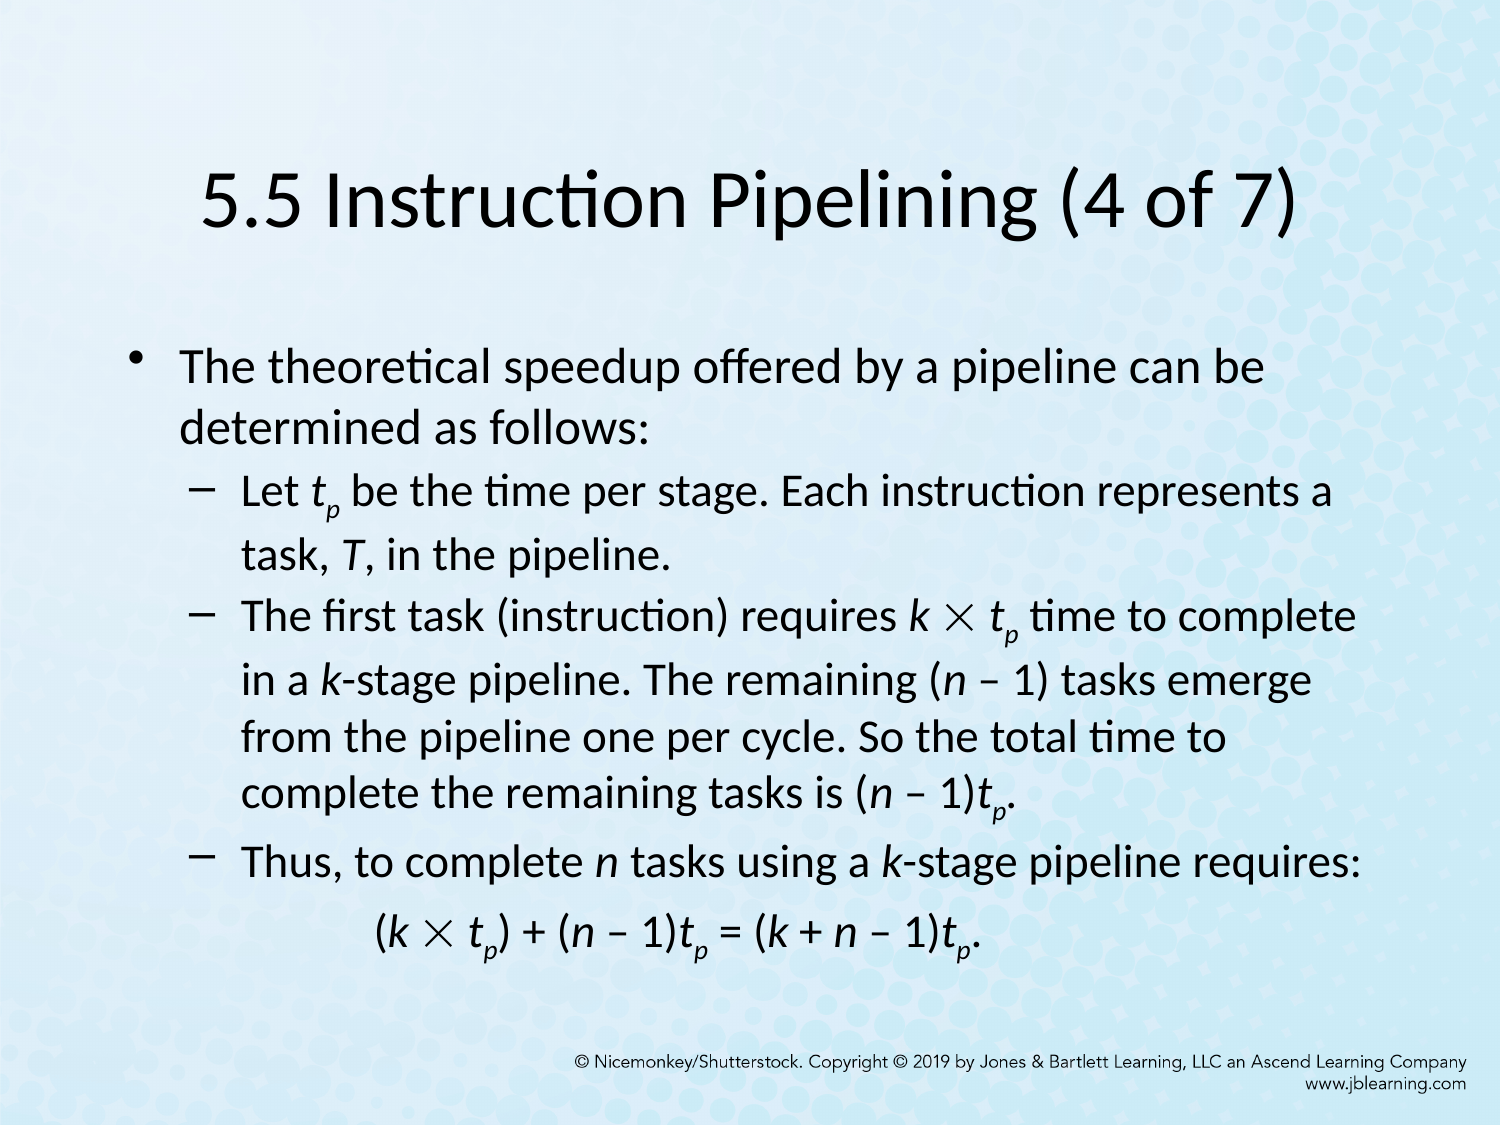

# 5.5 Instruction Pipelining (4 of 7)
The theoretical speedup offered by a pipeline can be determined as follows:
Let tp be the time per stage. Each instruction represents a task, T, in the pipeline.
The first task (instruction) requires k × tp time to complete in a k-stage pipeline. The remaining (n – 1) tasks emerge from the pipeline one per cycle. So the total time to complete the remaining tasks is (n – 1)tp.
Thus, to complete n tasks using a k-stage pipeline requires:
		(k × tp) + (n – 1)tp = (k + n – 1)tp.